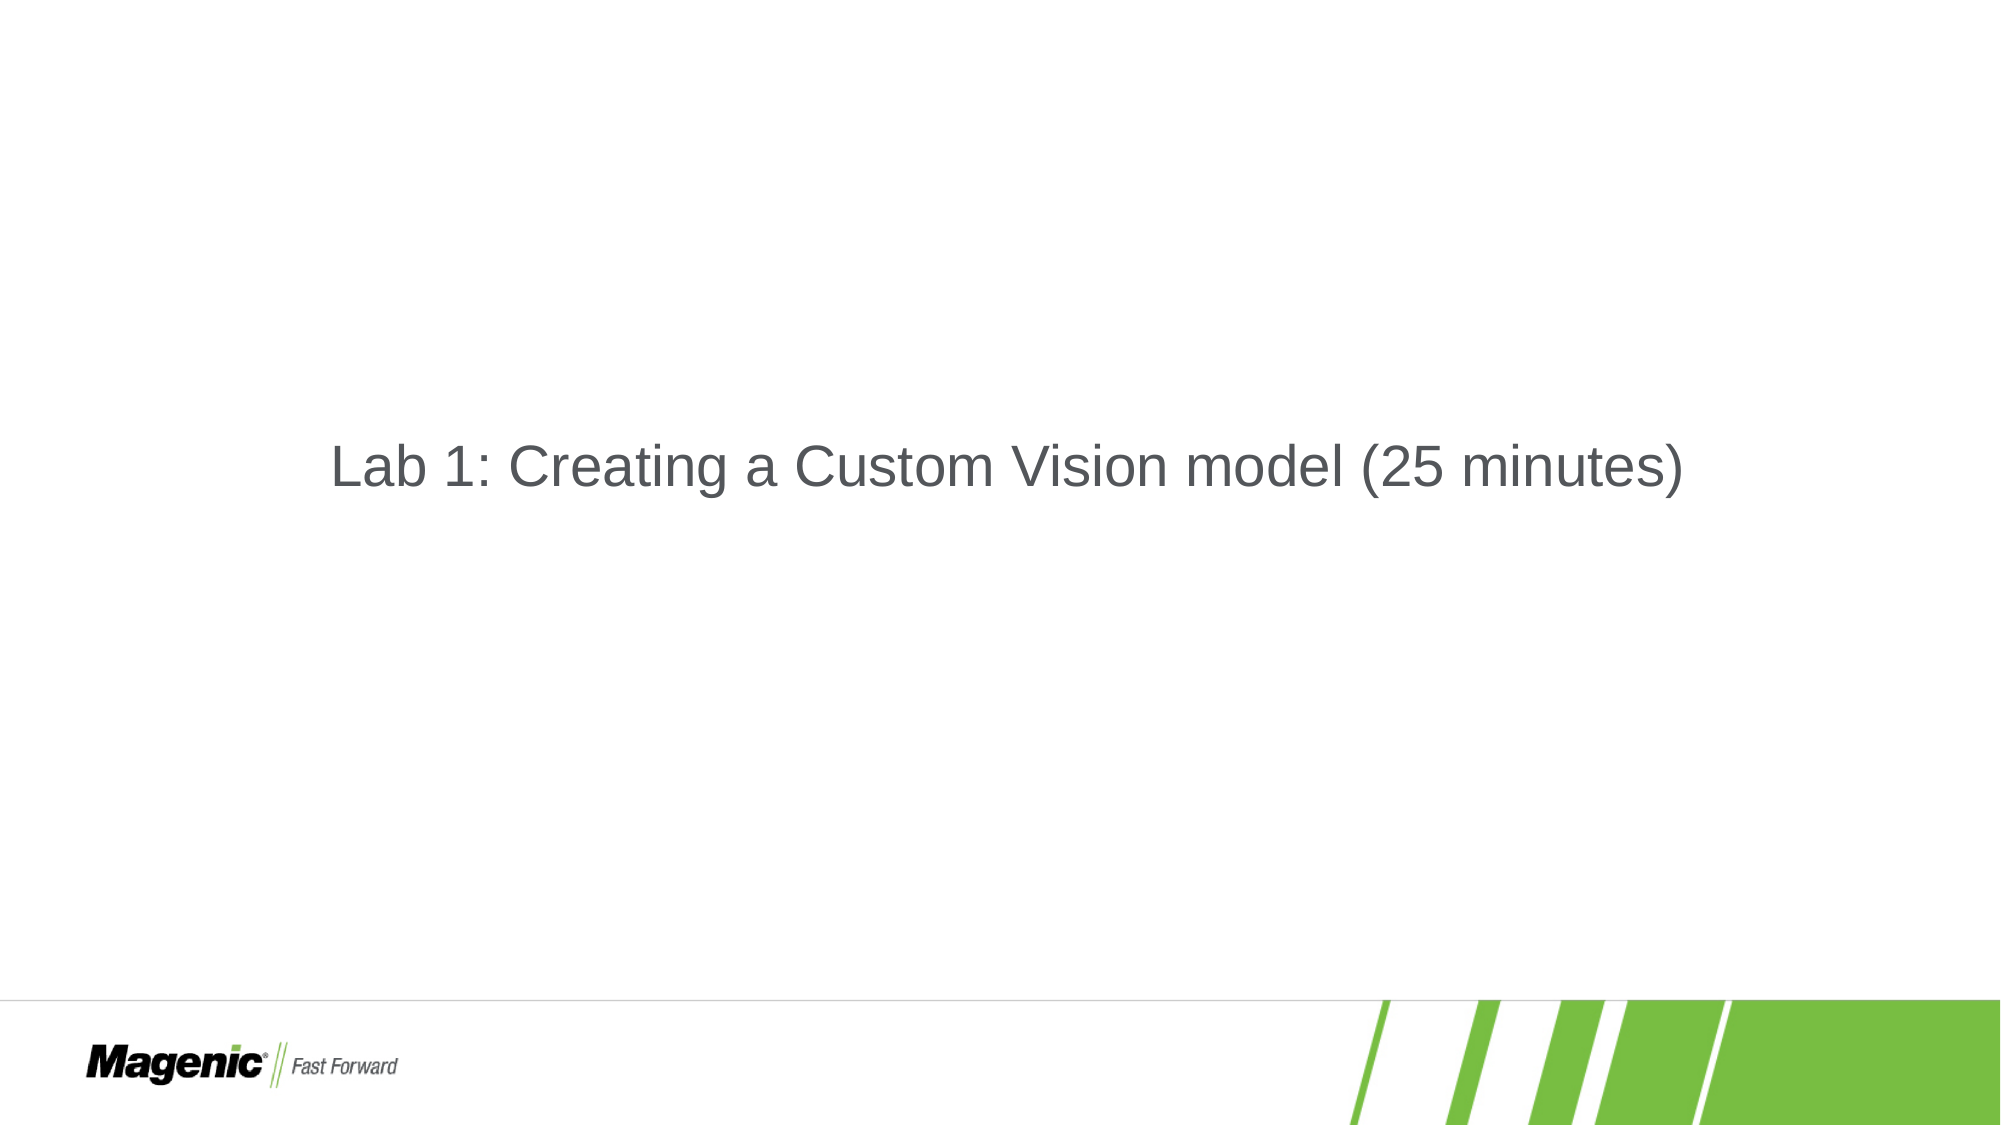

#
Lab 1: Creating a Custom Vision model (25 minutes)